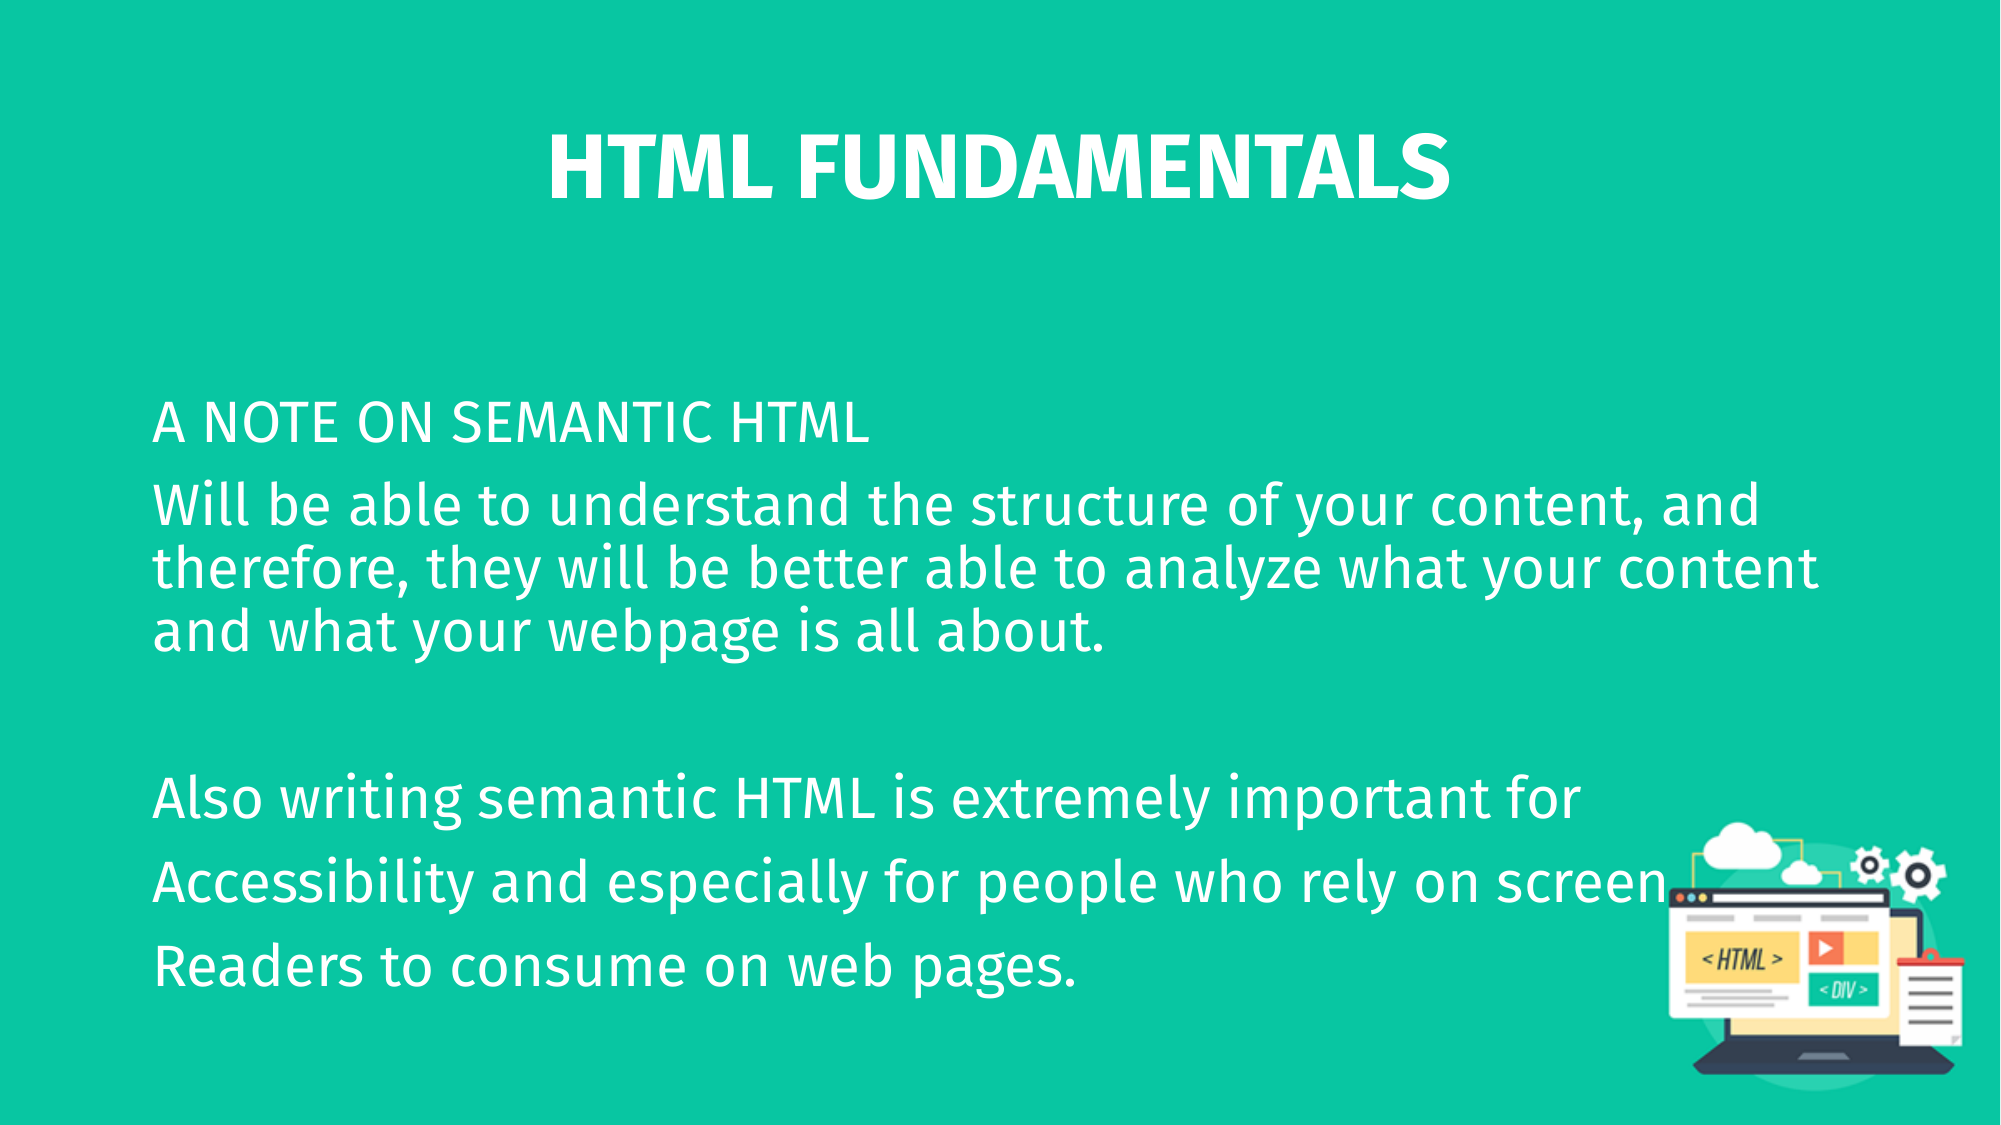

# HTML FUNDAMENTALS

A NOTE ON SEMANTIC HTML
Will be able to understand the structure of your content, and therefore, they will be better able to analyze what your content and what your webpage is all about.

Also writing semantic HTML is extremely important for
Accessibility and especially for people who rely on screen
Readers to consume on web pages.